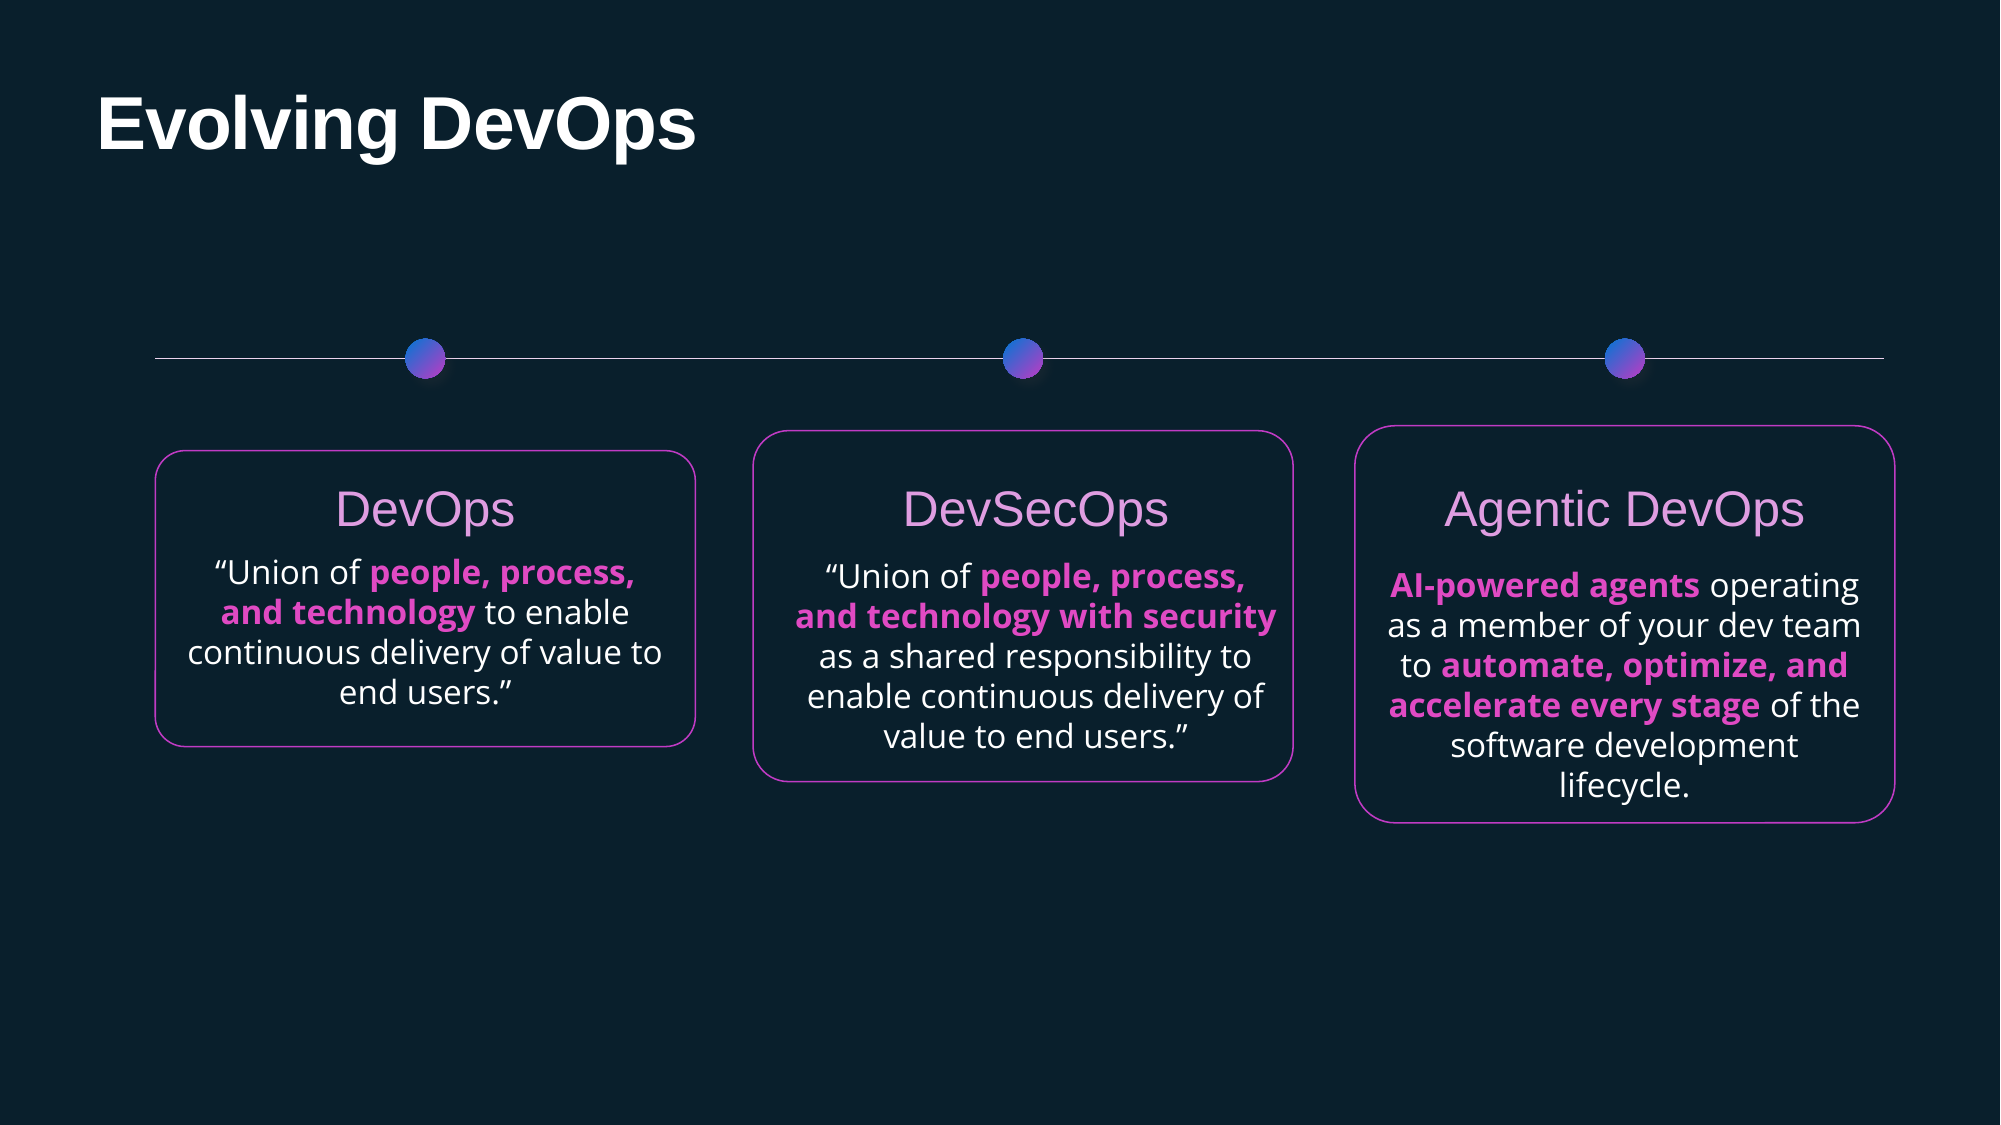

# Evolving DevOps

DevOps
DevSecOps
Agentic DevOps
“Union of people, process, and technology to enable continuous delivery of value to end users.”
“Union of people, process, and technology with security as a shared responsibility to enable continuous delivery of value to end users.”
AI-powered agents operating as a member of your dev team to automate, optimize, and accelerate every stage of the software development lifecycle.